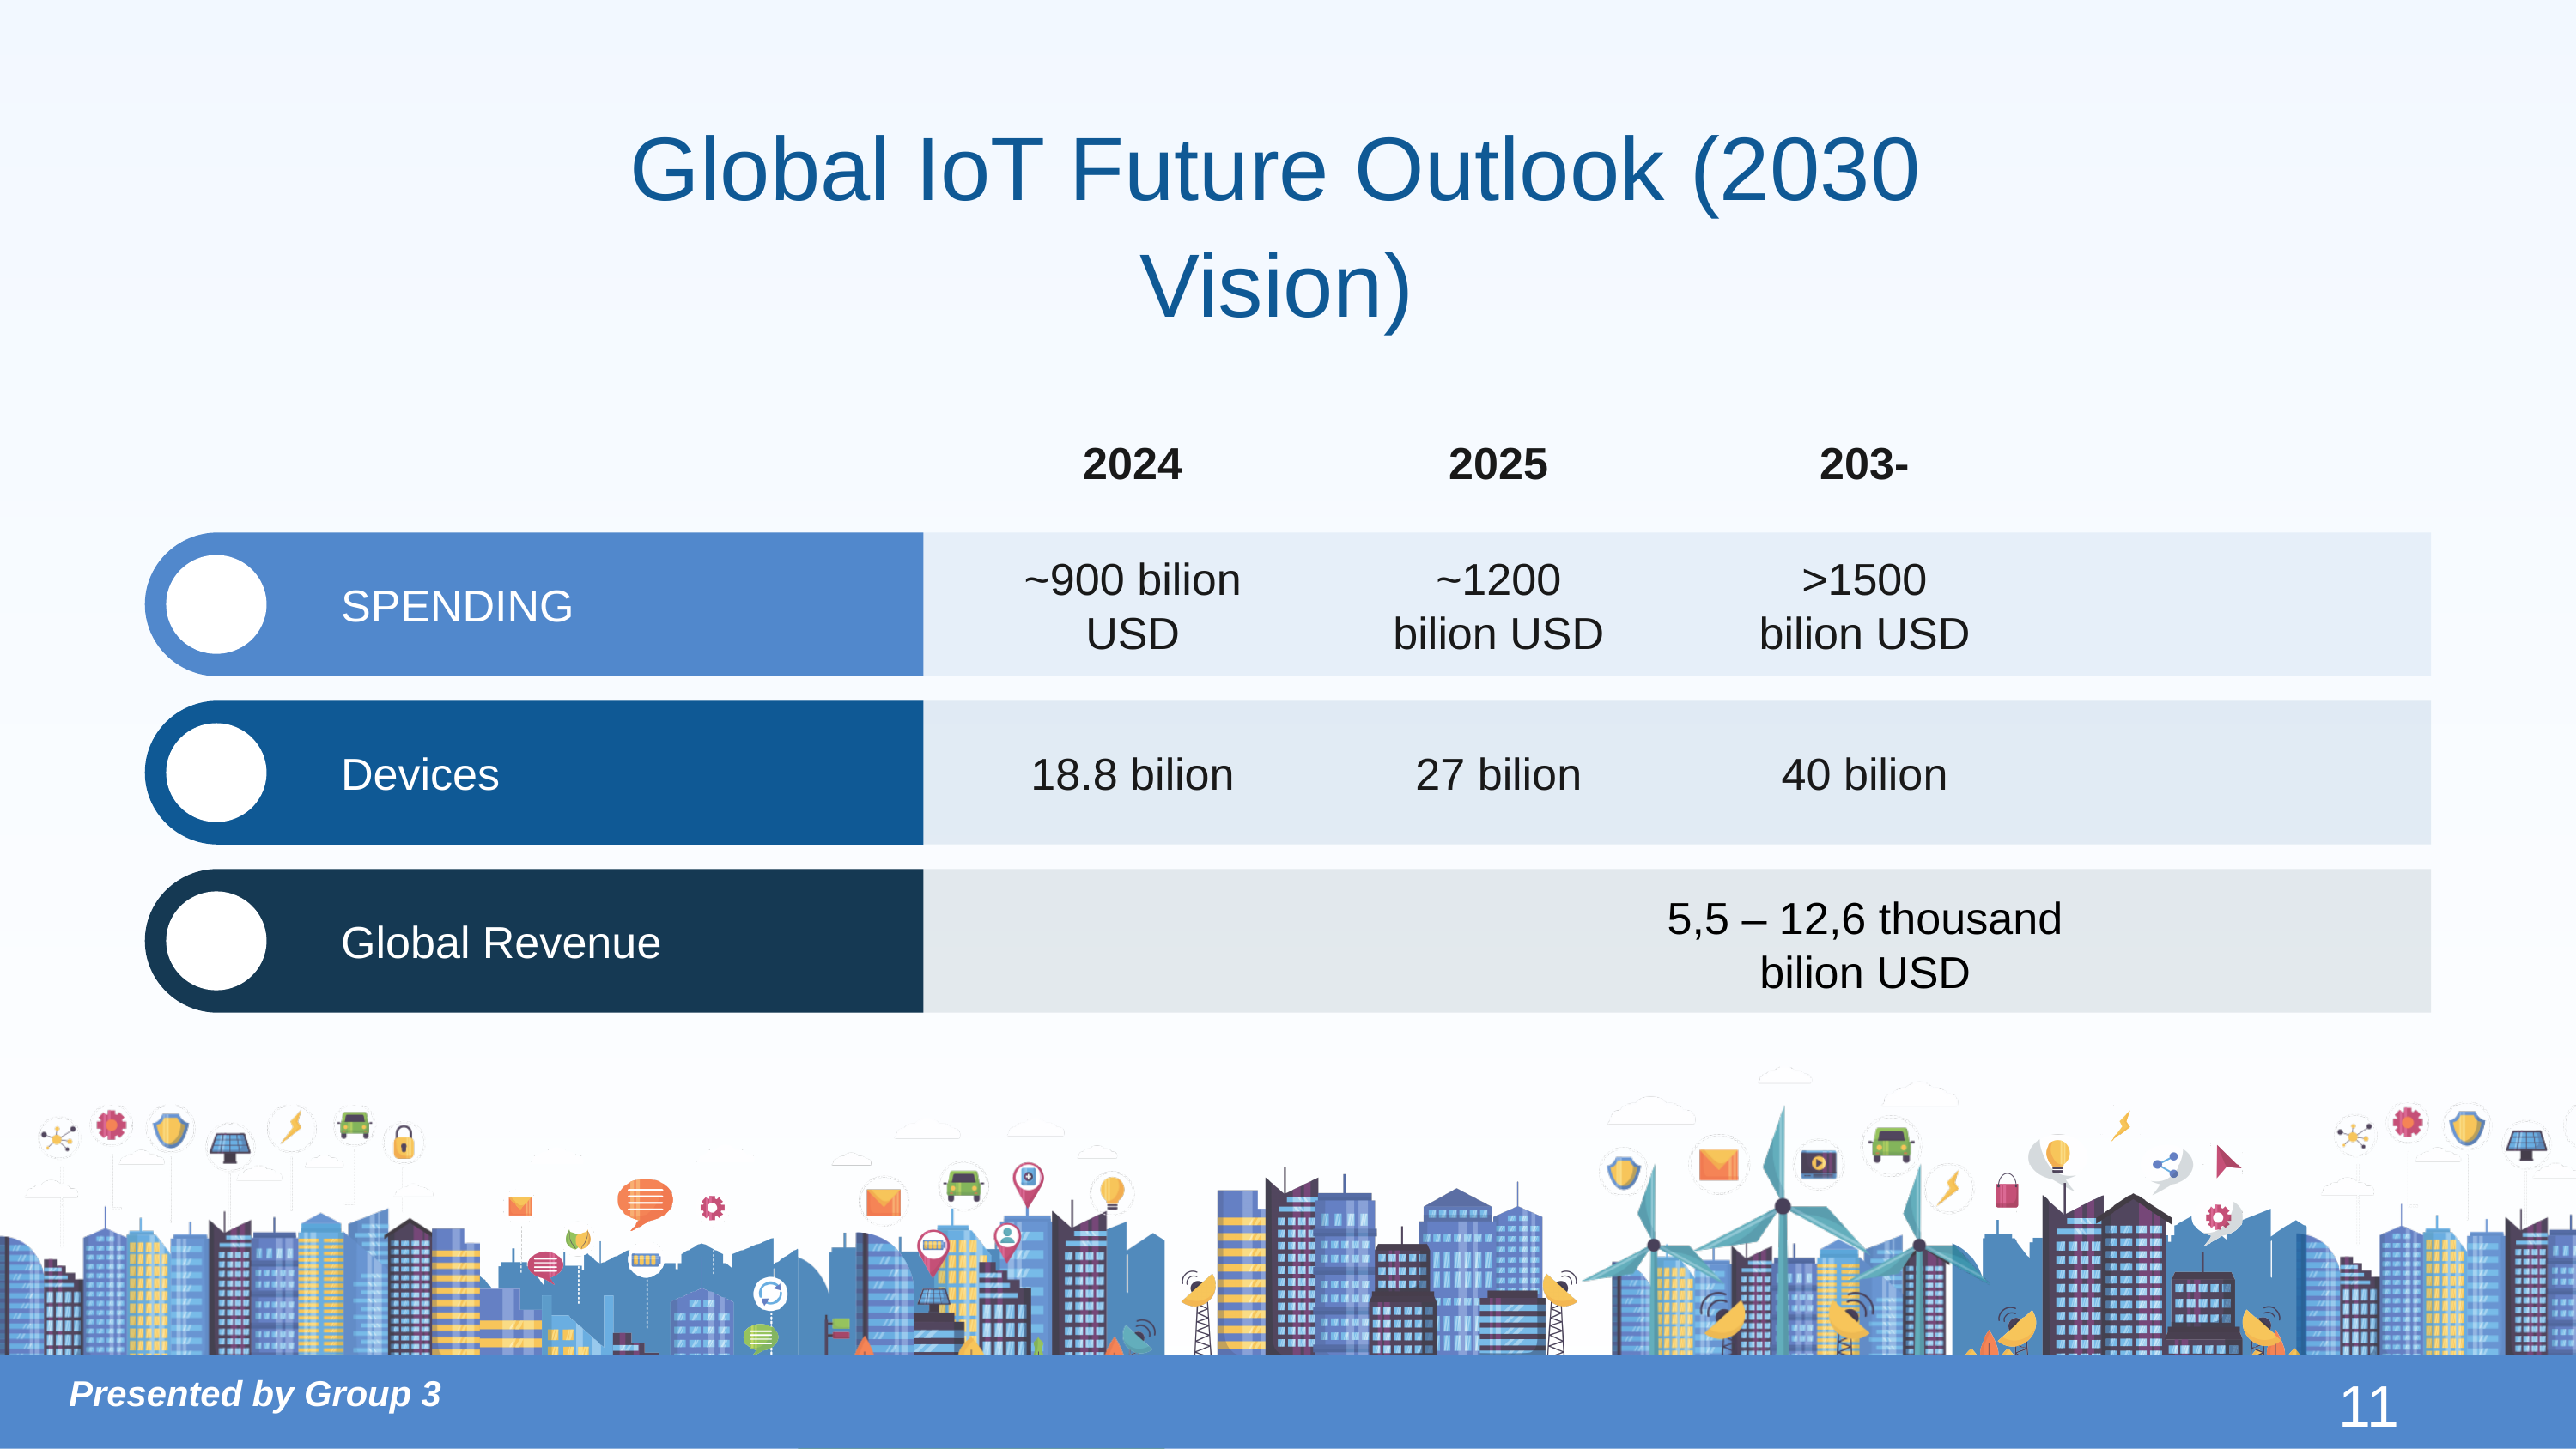

Global IoT Future Outlook (2030 Vision)
2024
2025
203-

~900 bilion USD
~1200 bilion USD
>1500 bilion USD
SPENDING

Devices
18.8 bilion
27 bilion
40 bilion

5,5 – 12,6 thousand bilion USD
Global Revenue

            Presented by Group 3
11